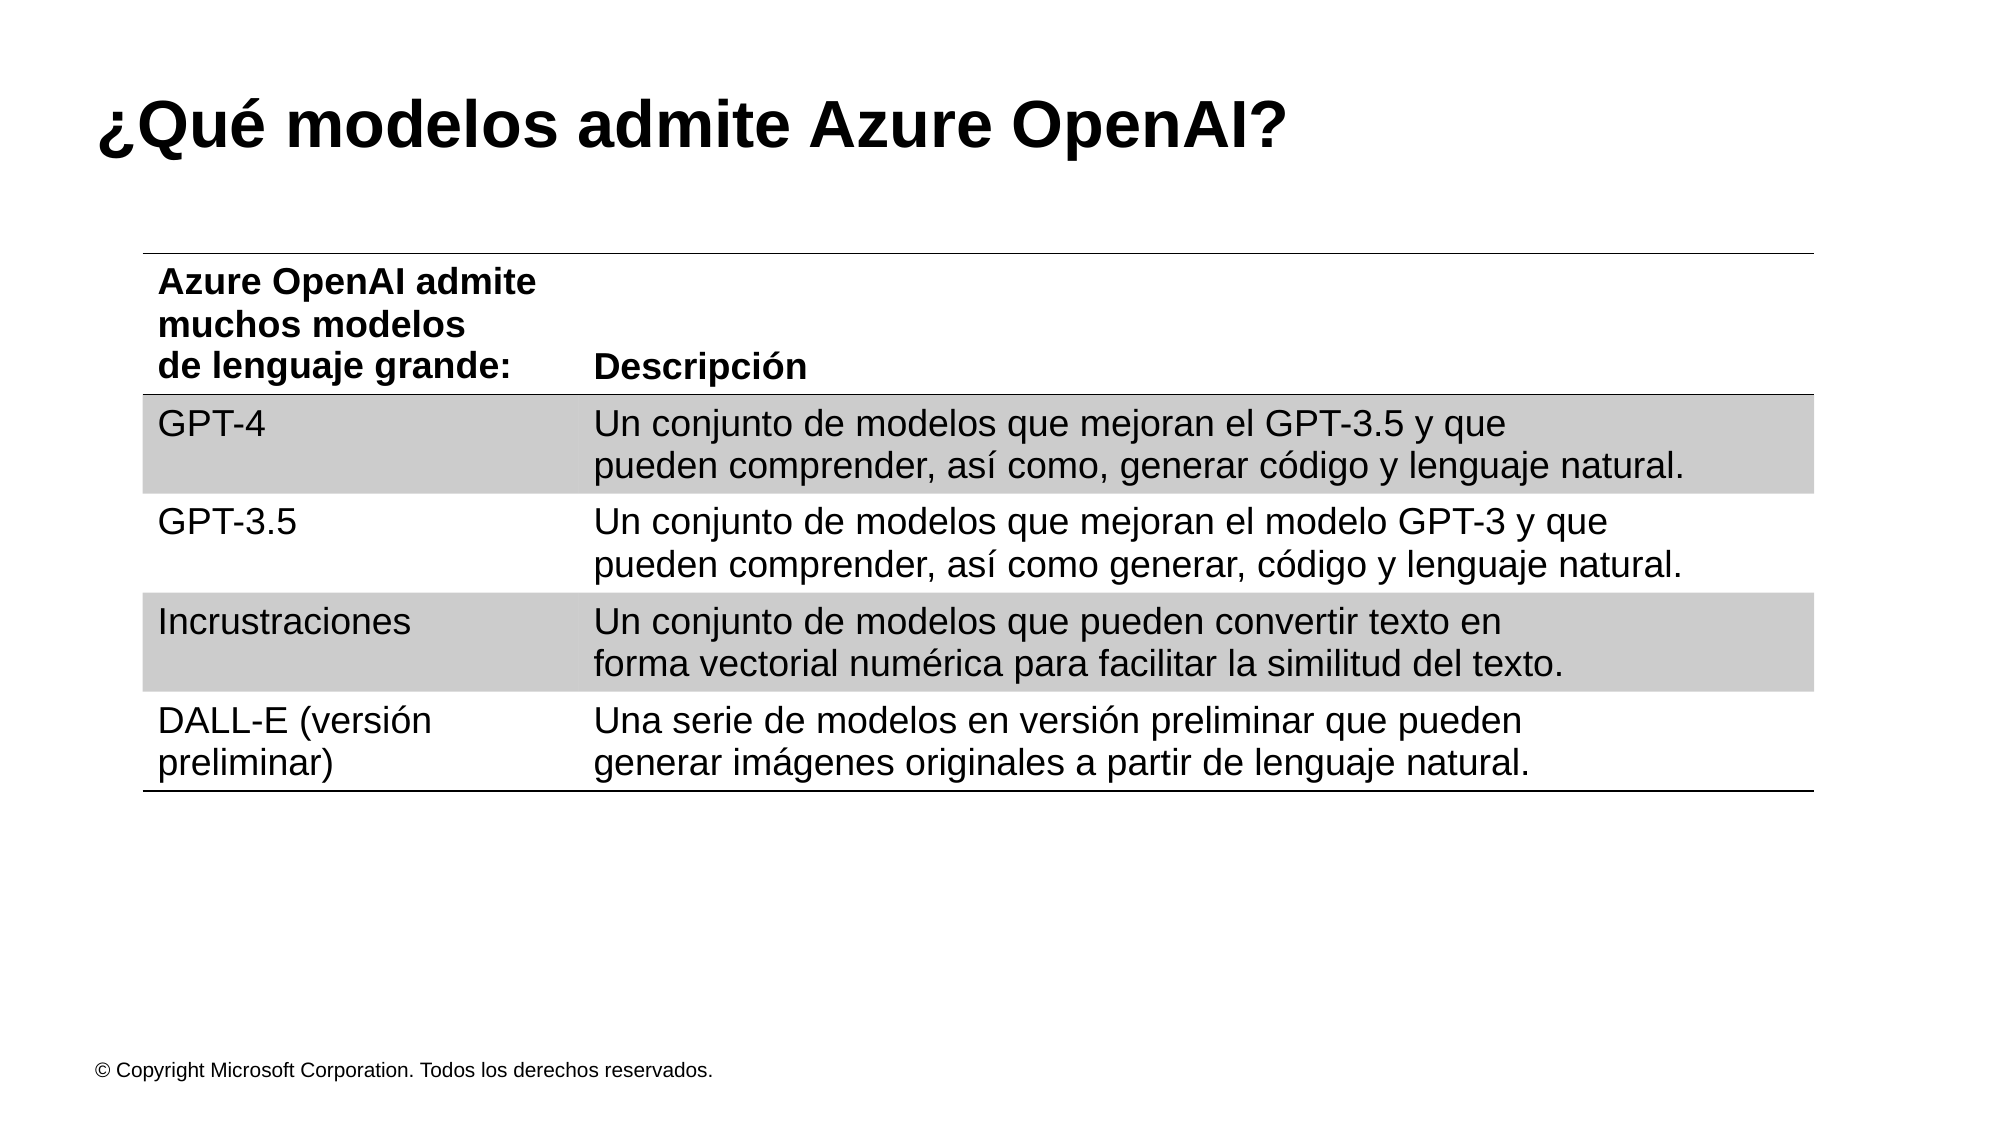

# ¿Qué modelos admite Azure OpenAI?
| Azure OpenAI admite muchos modelos de lenguaje grande: | Descripción |
| --- | --- |
| GPT-4 | Un conjunto de modelos que mejoran el GPT-3.5 y que pueden comprender, así como, generar código y lenguaje natural. |
| GPT-3.5 | Un conjunto de modelos que mejoran el modelo GPT-3 y que pueden comprender, así como generar, código y lenguaje natural. |
| Incrustraciones | Un conjunto de modelos que pueden convertir texto en forma vectorial numérica para facilitar la similitud del texto. |
| DALL-E (versión preliminar) | Una serie de modelos en versión preliminar que pueden generar imágenes originales a partir de lenguaje natural. |